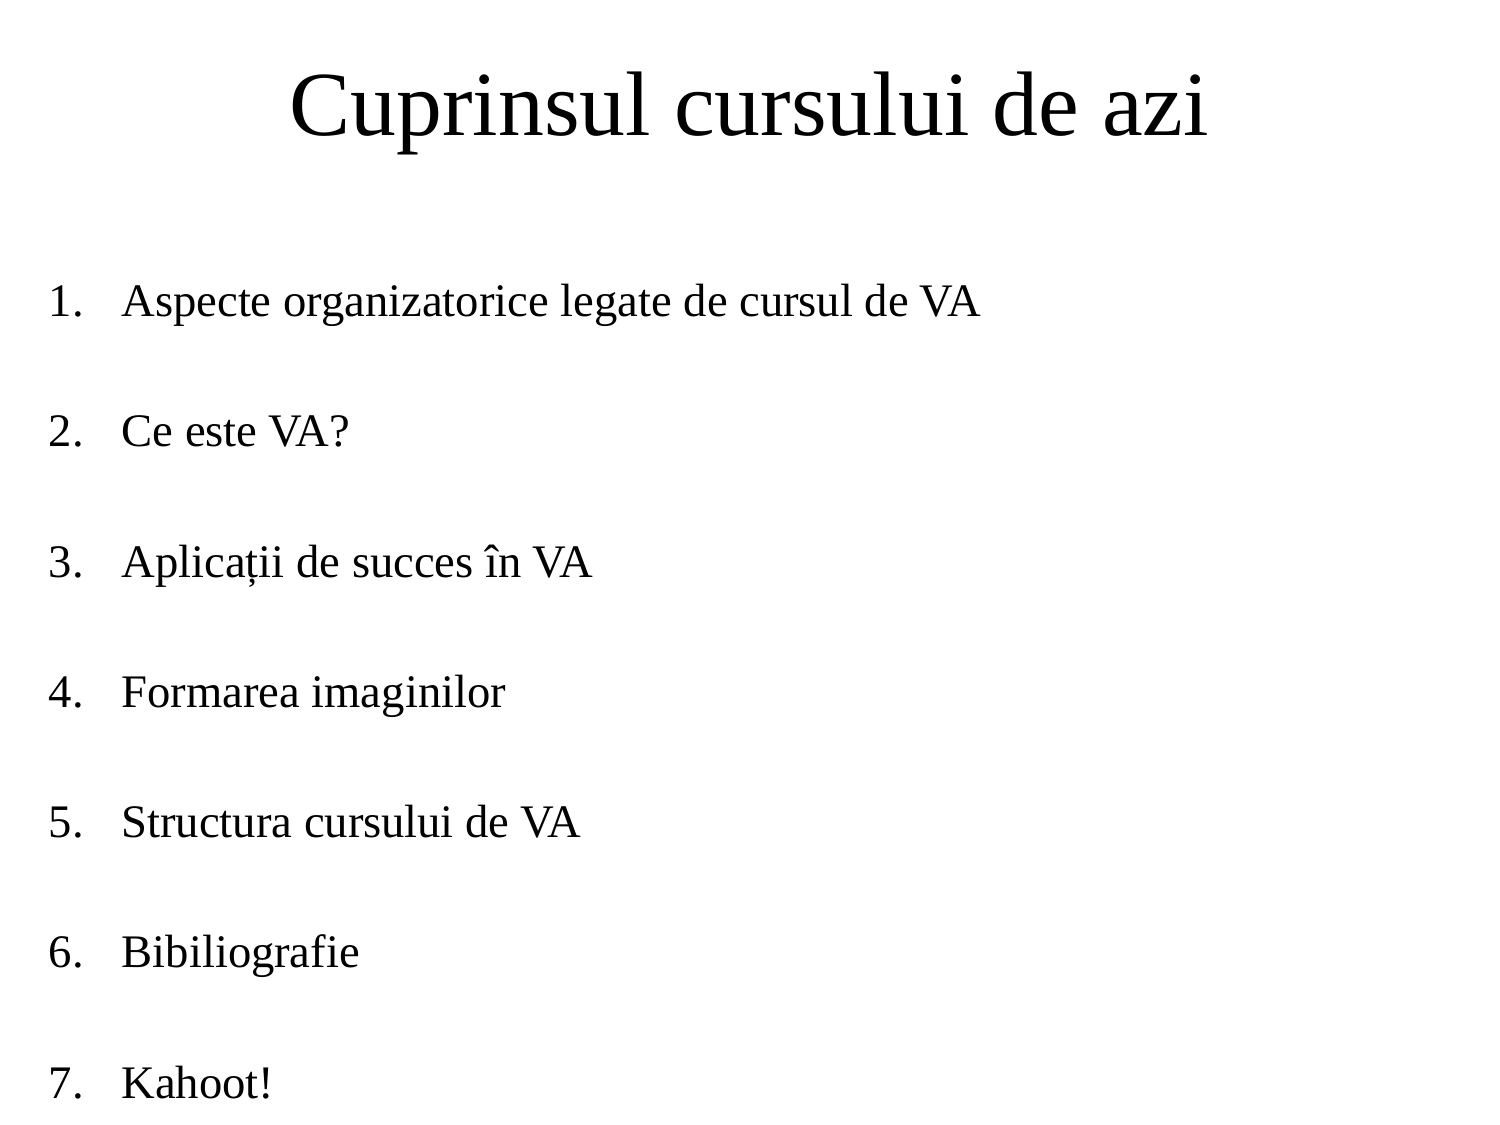

# Cuprinsul cursului de azi
Aspecte organizatorice legate de cursul de VA

Ce este VA?

Aplicații de succes în VA

Formarea imaginilor

Structura cursului de VA

Bibiliografie

Kahoot!